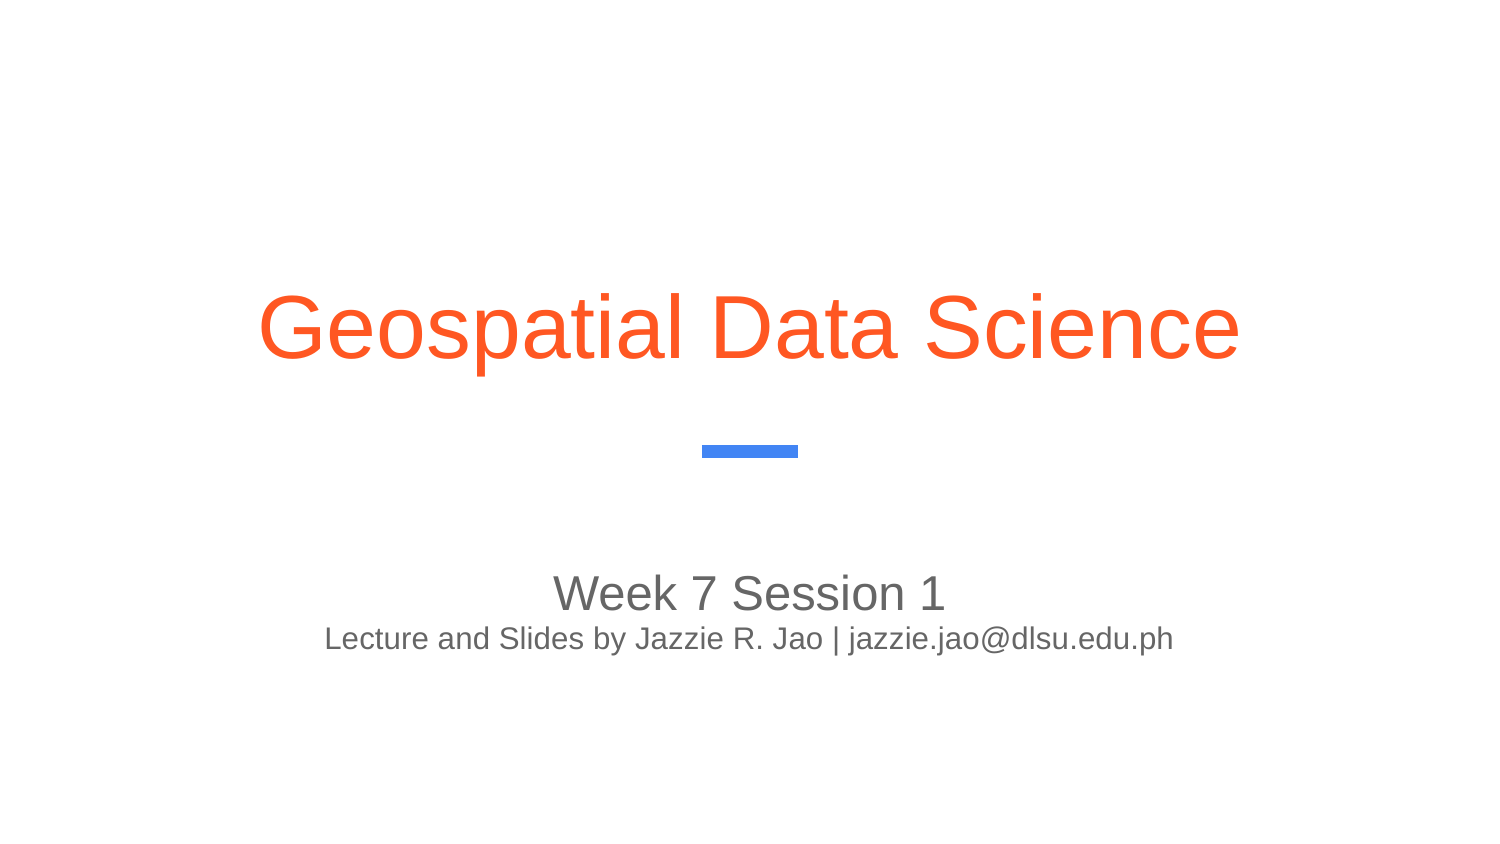

# Geospatial Data Science

Week 7 Session 1
Lecture and Slides by Jazzie R. Jao | jazzie.jao@dlsu.edu.ph